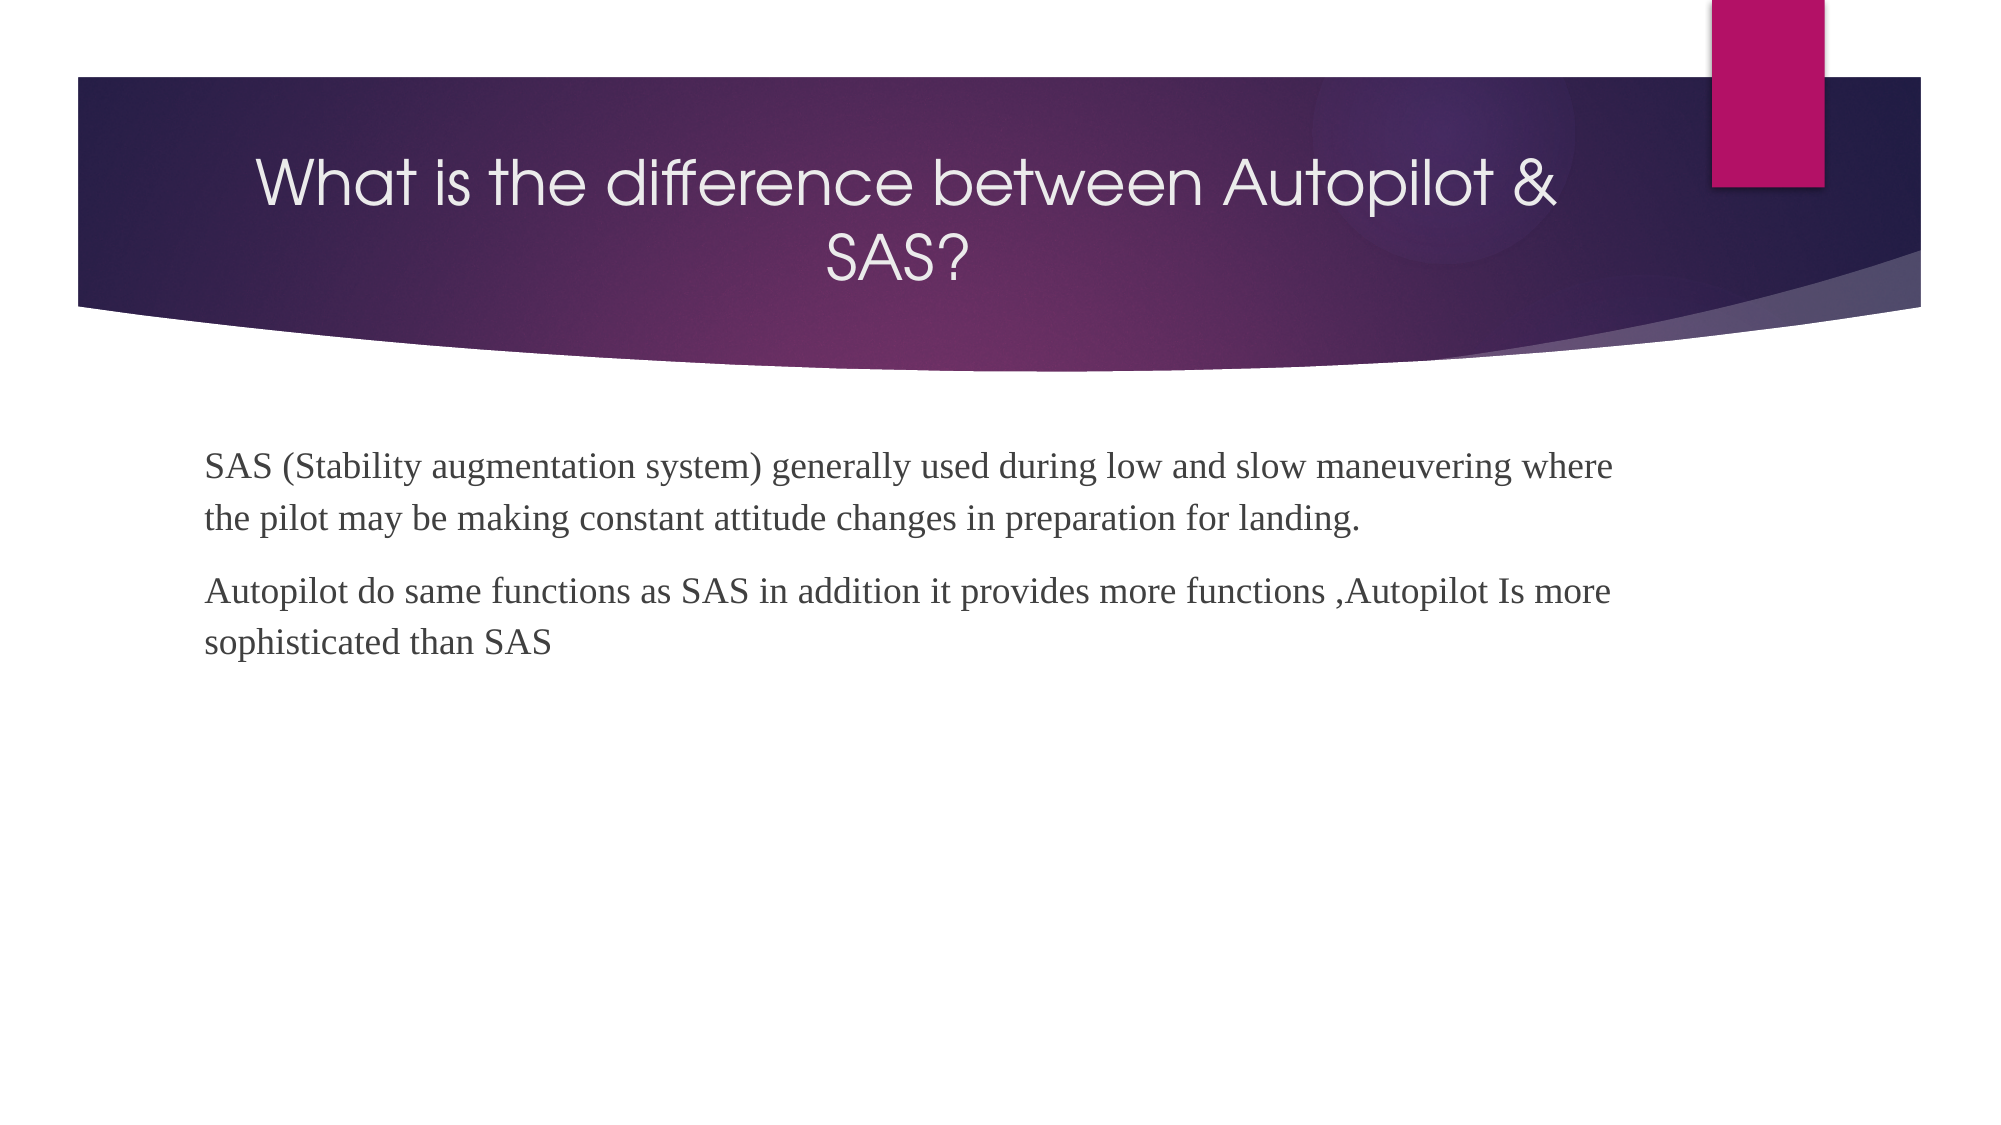

# What is the difference between Autopilot & SAS?
SAS (Stability augmentation system) generally used during low and slow maneuvering where the pilot may be making constant attitude changes in preparation for landing.
Autopilot do same functions as SAS in addition it provides more functions ,Autopilot Is more sophisticated than SAS